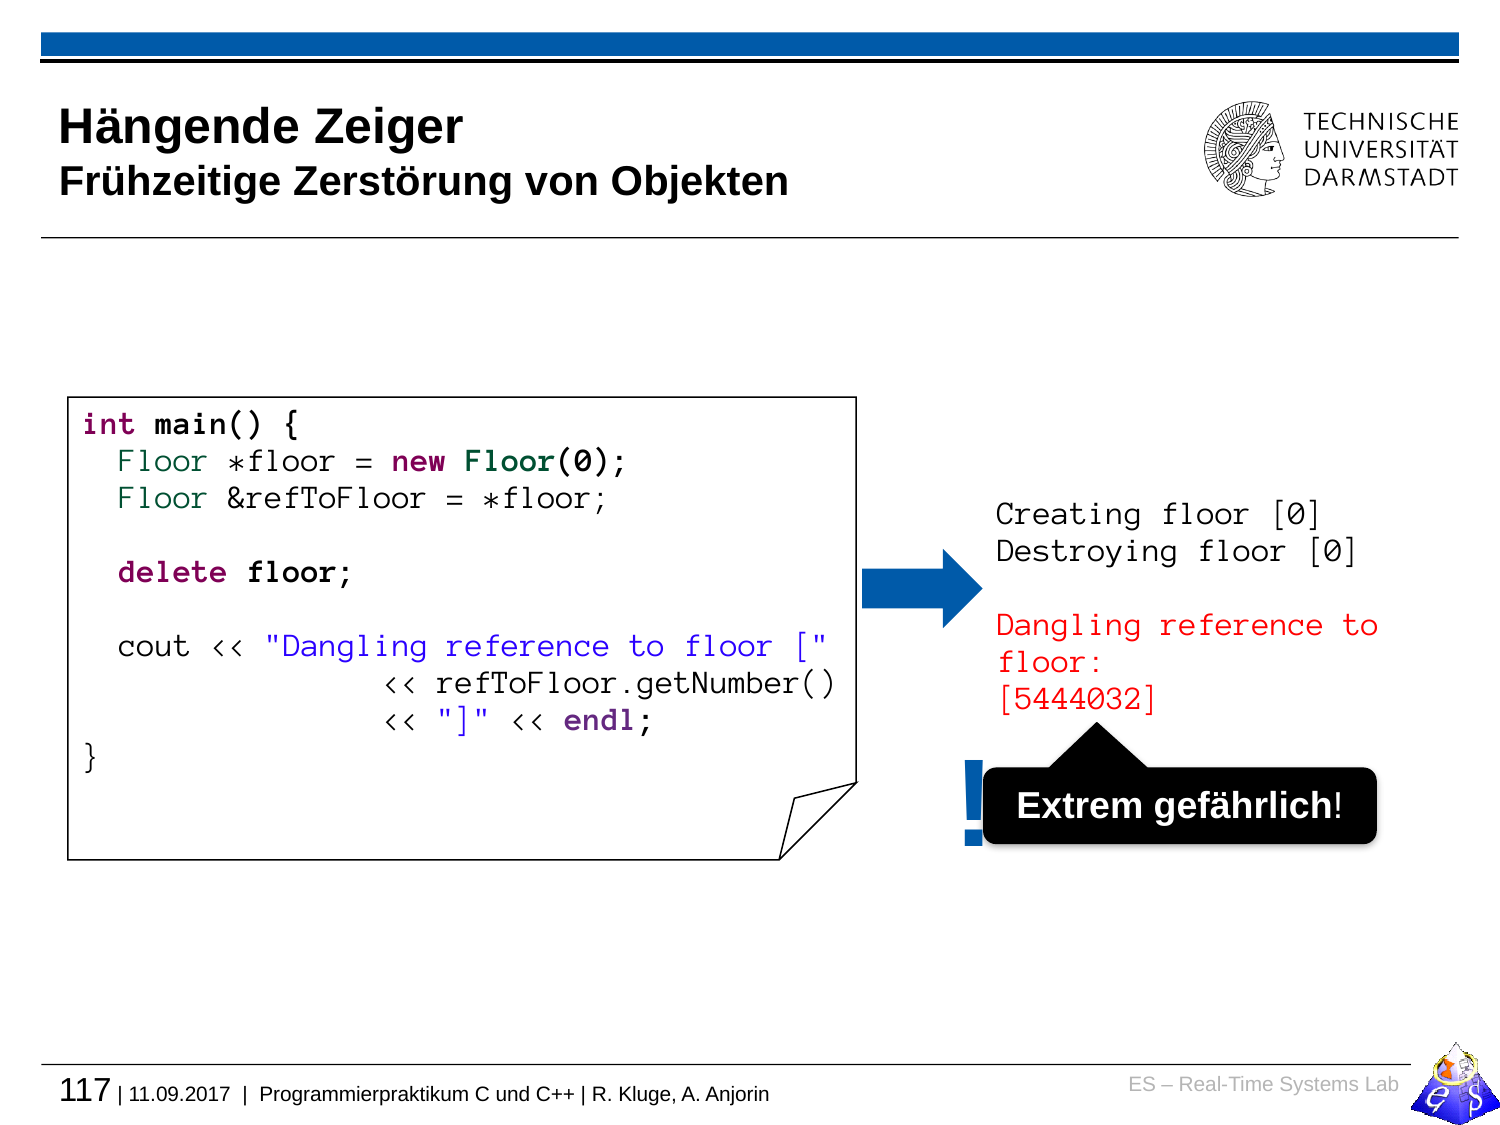

# Hängende Zeiger Frühzeitige Zerstörung von Objekten
int main() {
  Floor *floor = new Floor(0);
  Floor &refToFloor = *floor;

  delete floor;

  cout << "Dangling reference to floor ["
 		<< refToFloor.getNumber()
 		<< "]" << endl;
}
Creating floor [0]
Destroying floor [0]

Dangling reference to floor:
[5444032]

!
Extrem gefährlich!